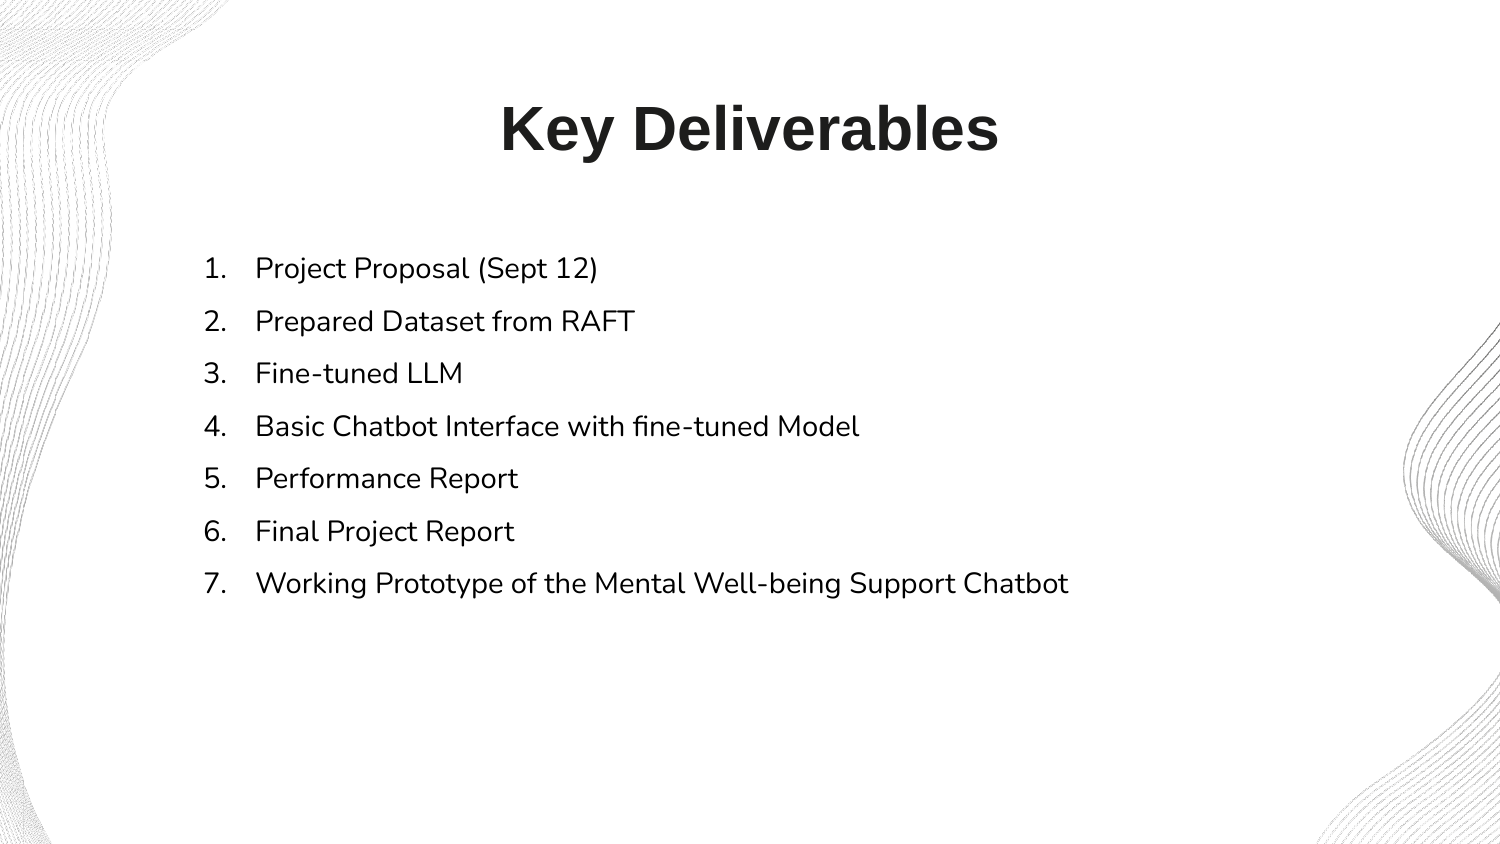

# Key Deliverables
Project Proposal (Sept 12)
Prepared Dataset from RAFT
Fine-tuned LLM
Basic Chatbot Interface with fine-tuned Model
Performance Report
Final Project Report
Working Prototype of the Mental Well-being Support Chatbot